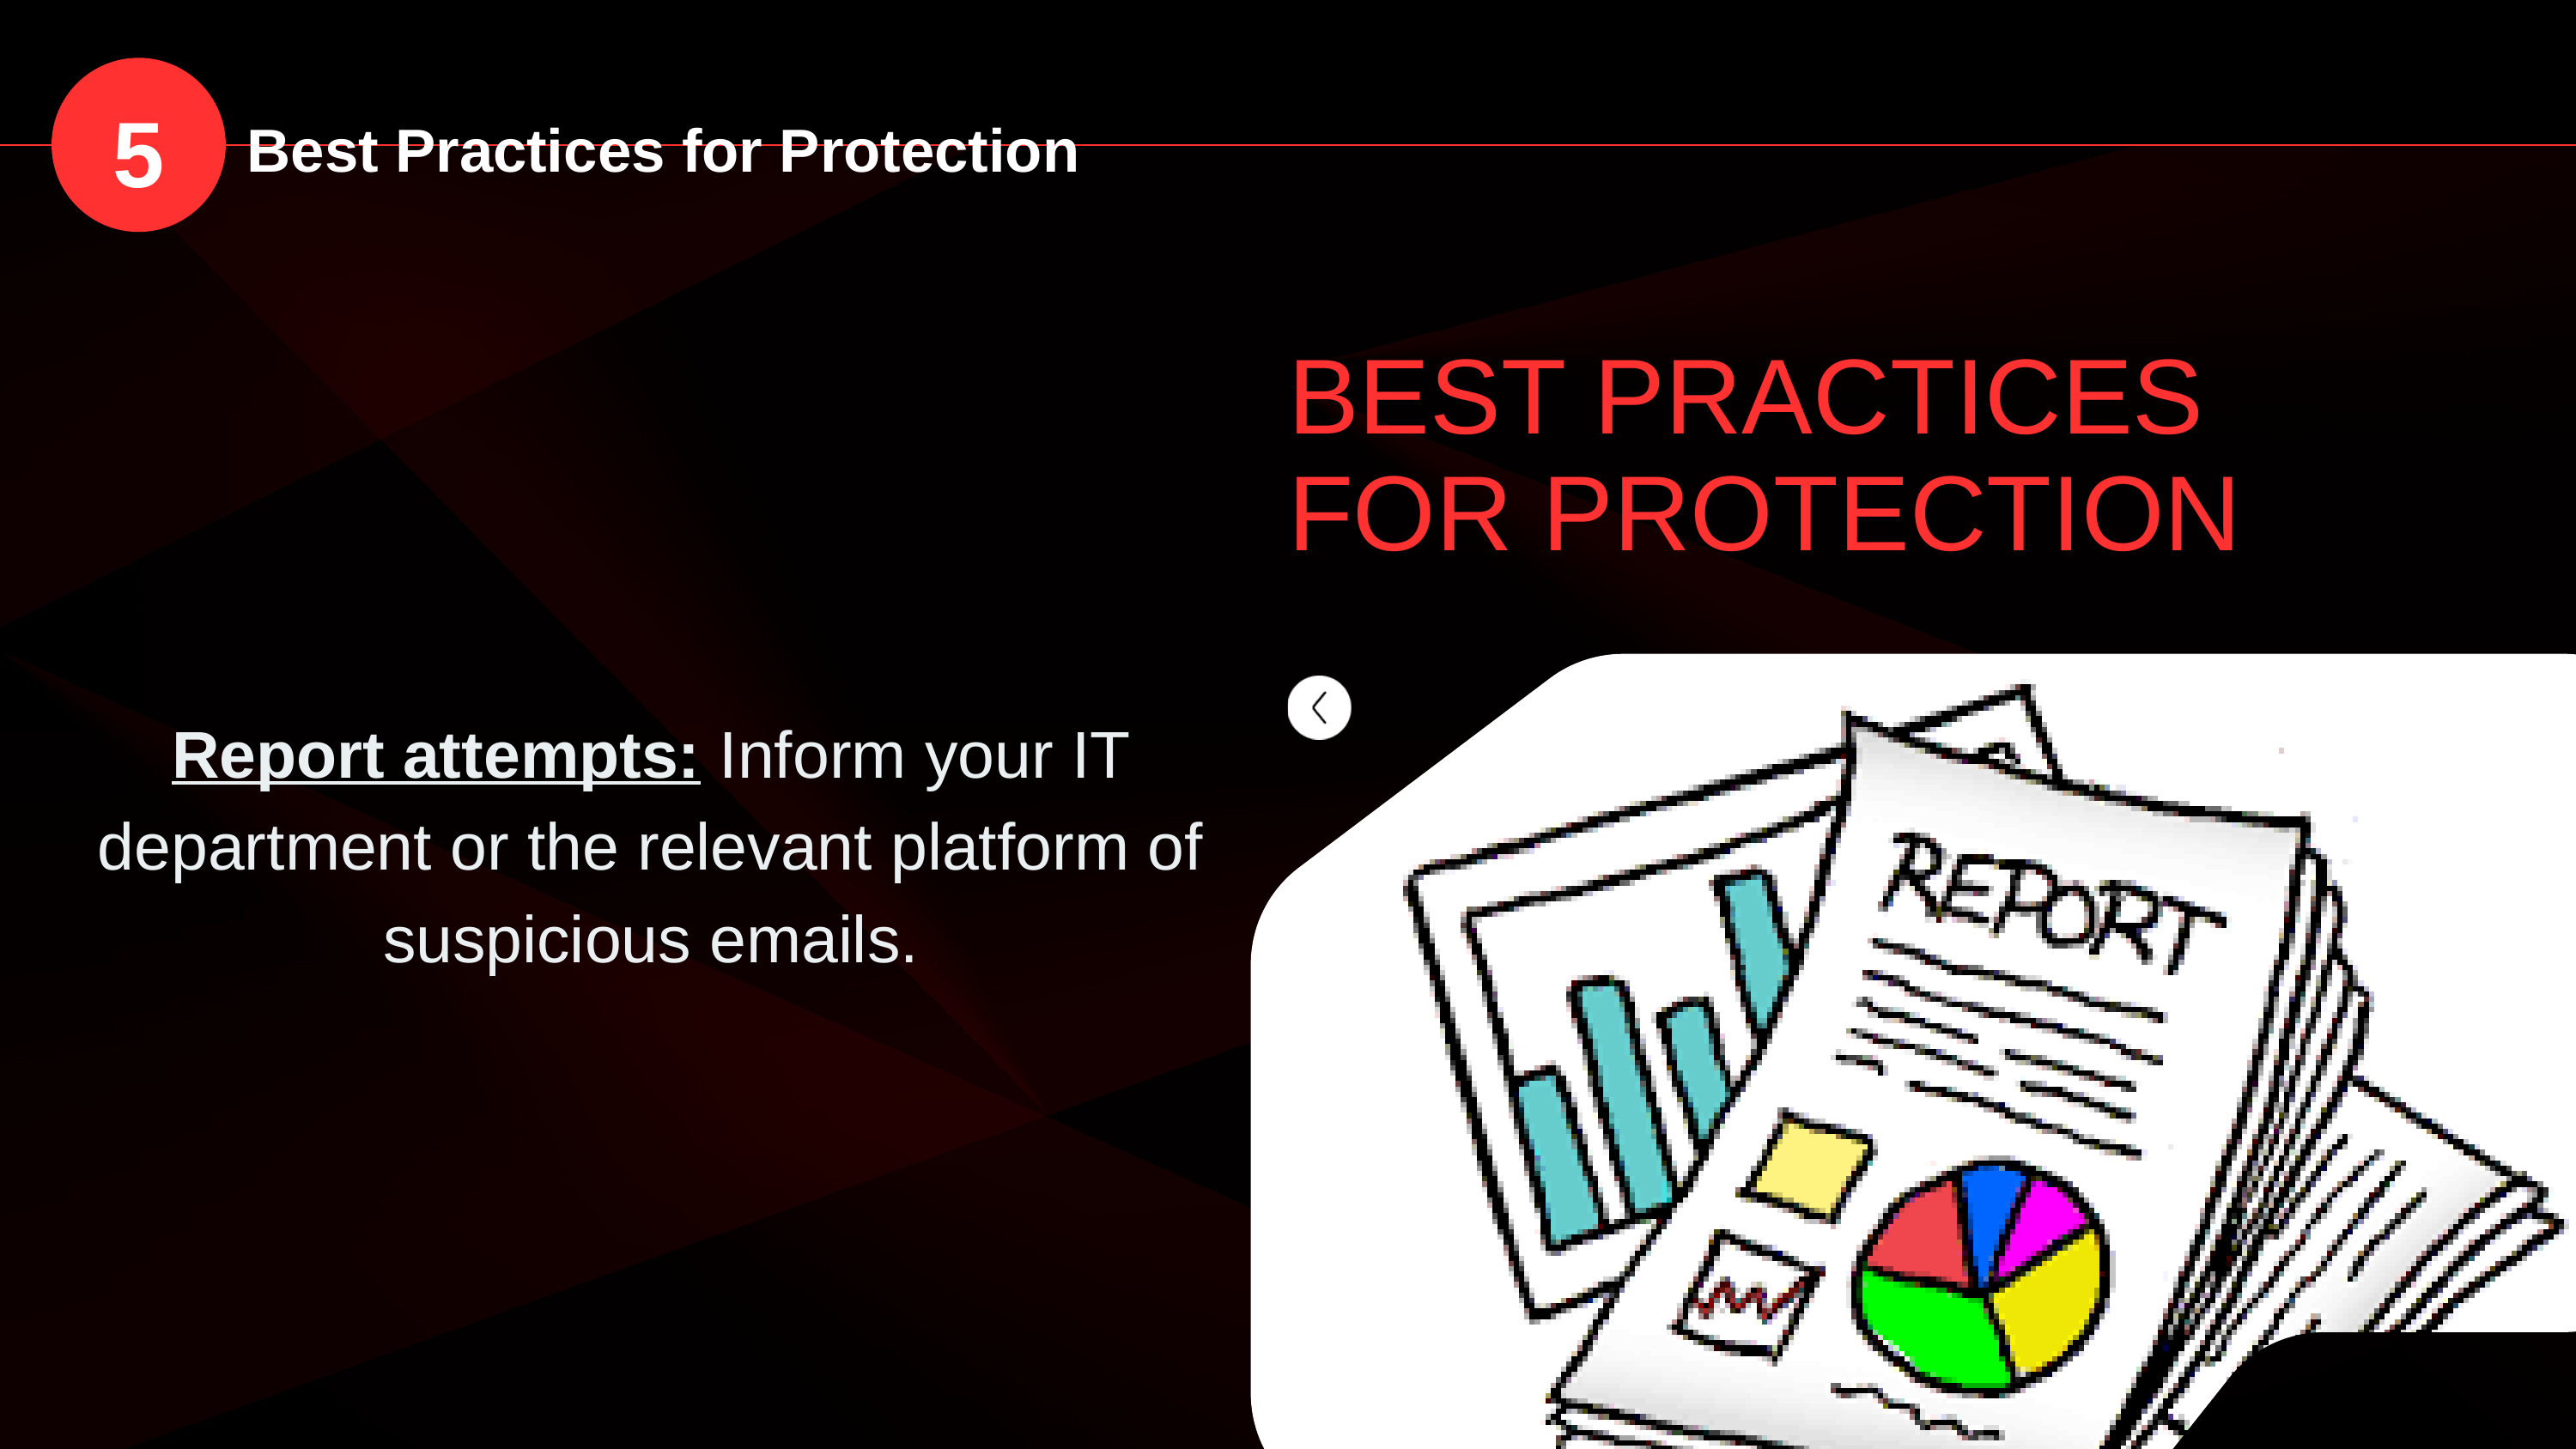

5
Best Practices for Protection
BEST PRACTICES FOR PROTECTION

Report attempts: Inform your IT department or the relevant platform of suspicious emails.